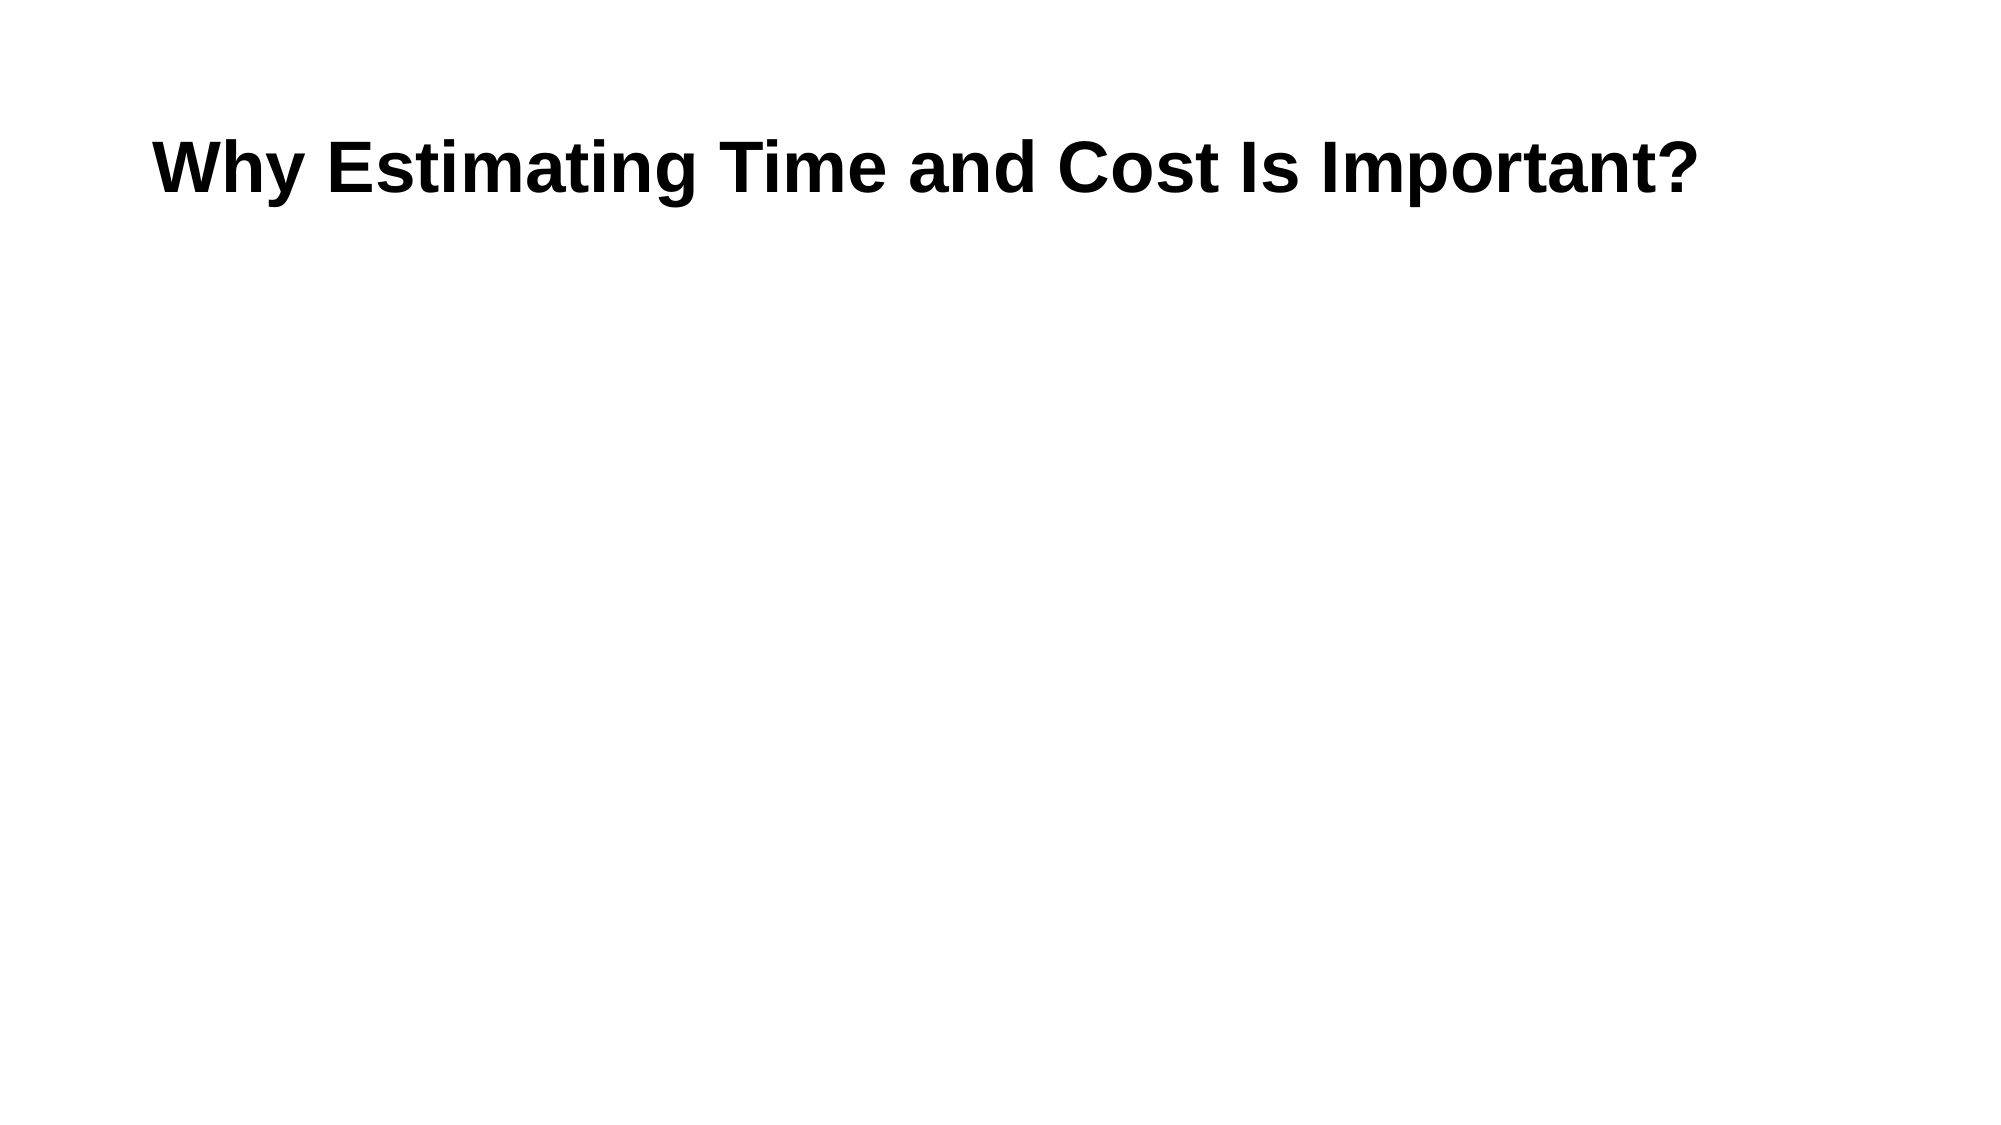

# Why Estimating Time and Cost Is Important?